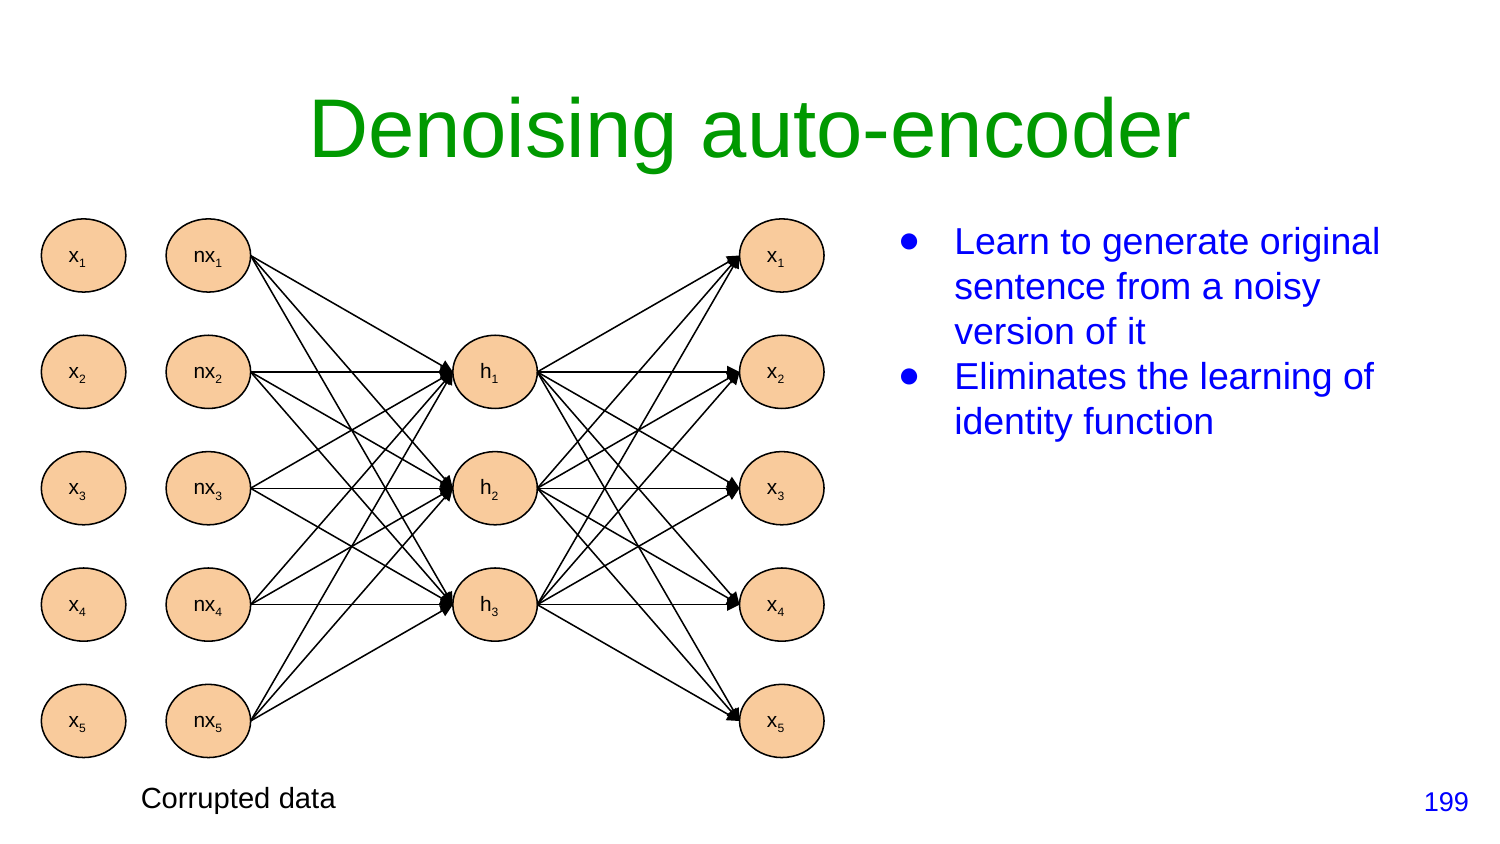

# Denoising auto-encoder
Learn to generate original sentence from a noisy version of it
Eliminates the learning of identity function
nx1
x1
x1
nx2
h1
x2
x2
nx3
h2
x3
x3
nx4
h3
x4
x4
nx5
x5
x5
Corrupted data
199